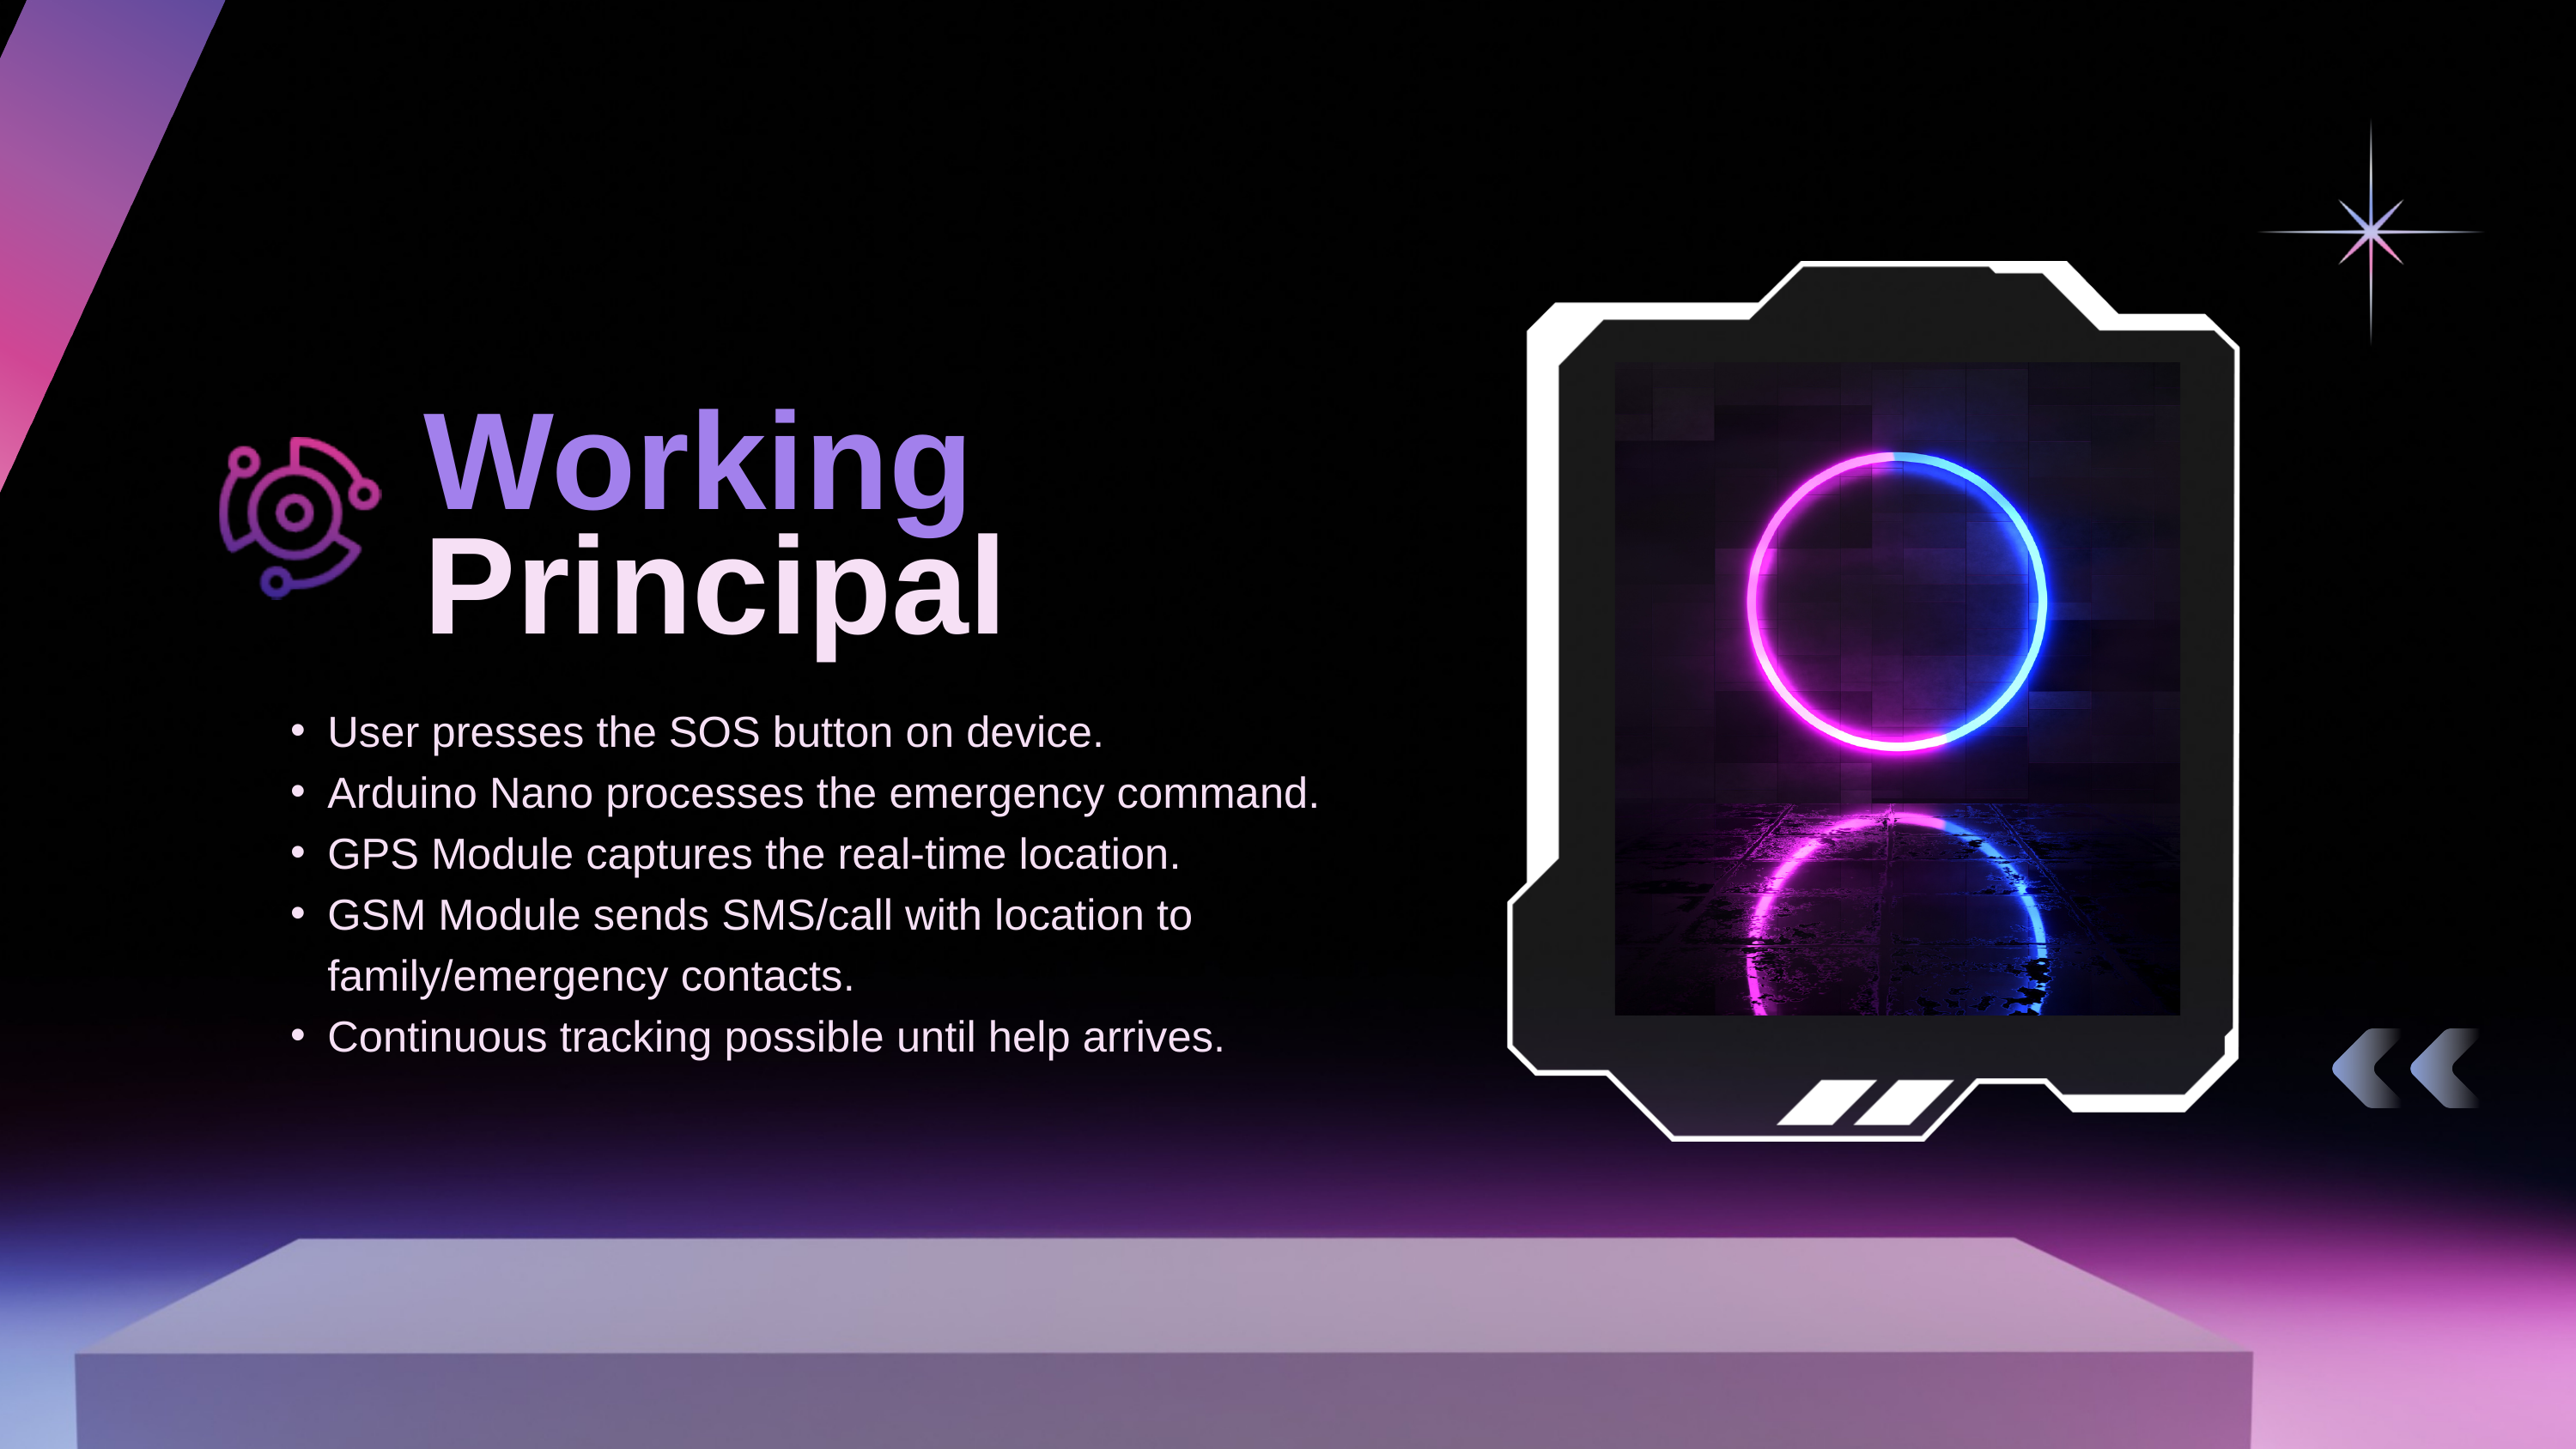

Working

Principal
User presses the SOS button on device.
Arduino Nano processes the emergency command.
GPS Module captures the real-time location.
GSM Module sends SMS/call with location to family/emergency contacts.
Continuous tracking possible until help arrives.